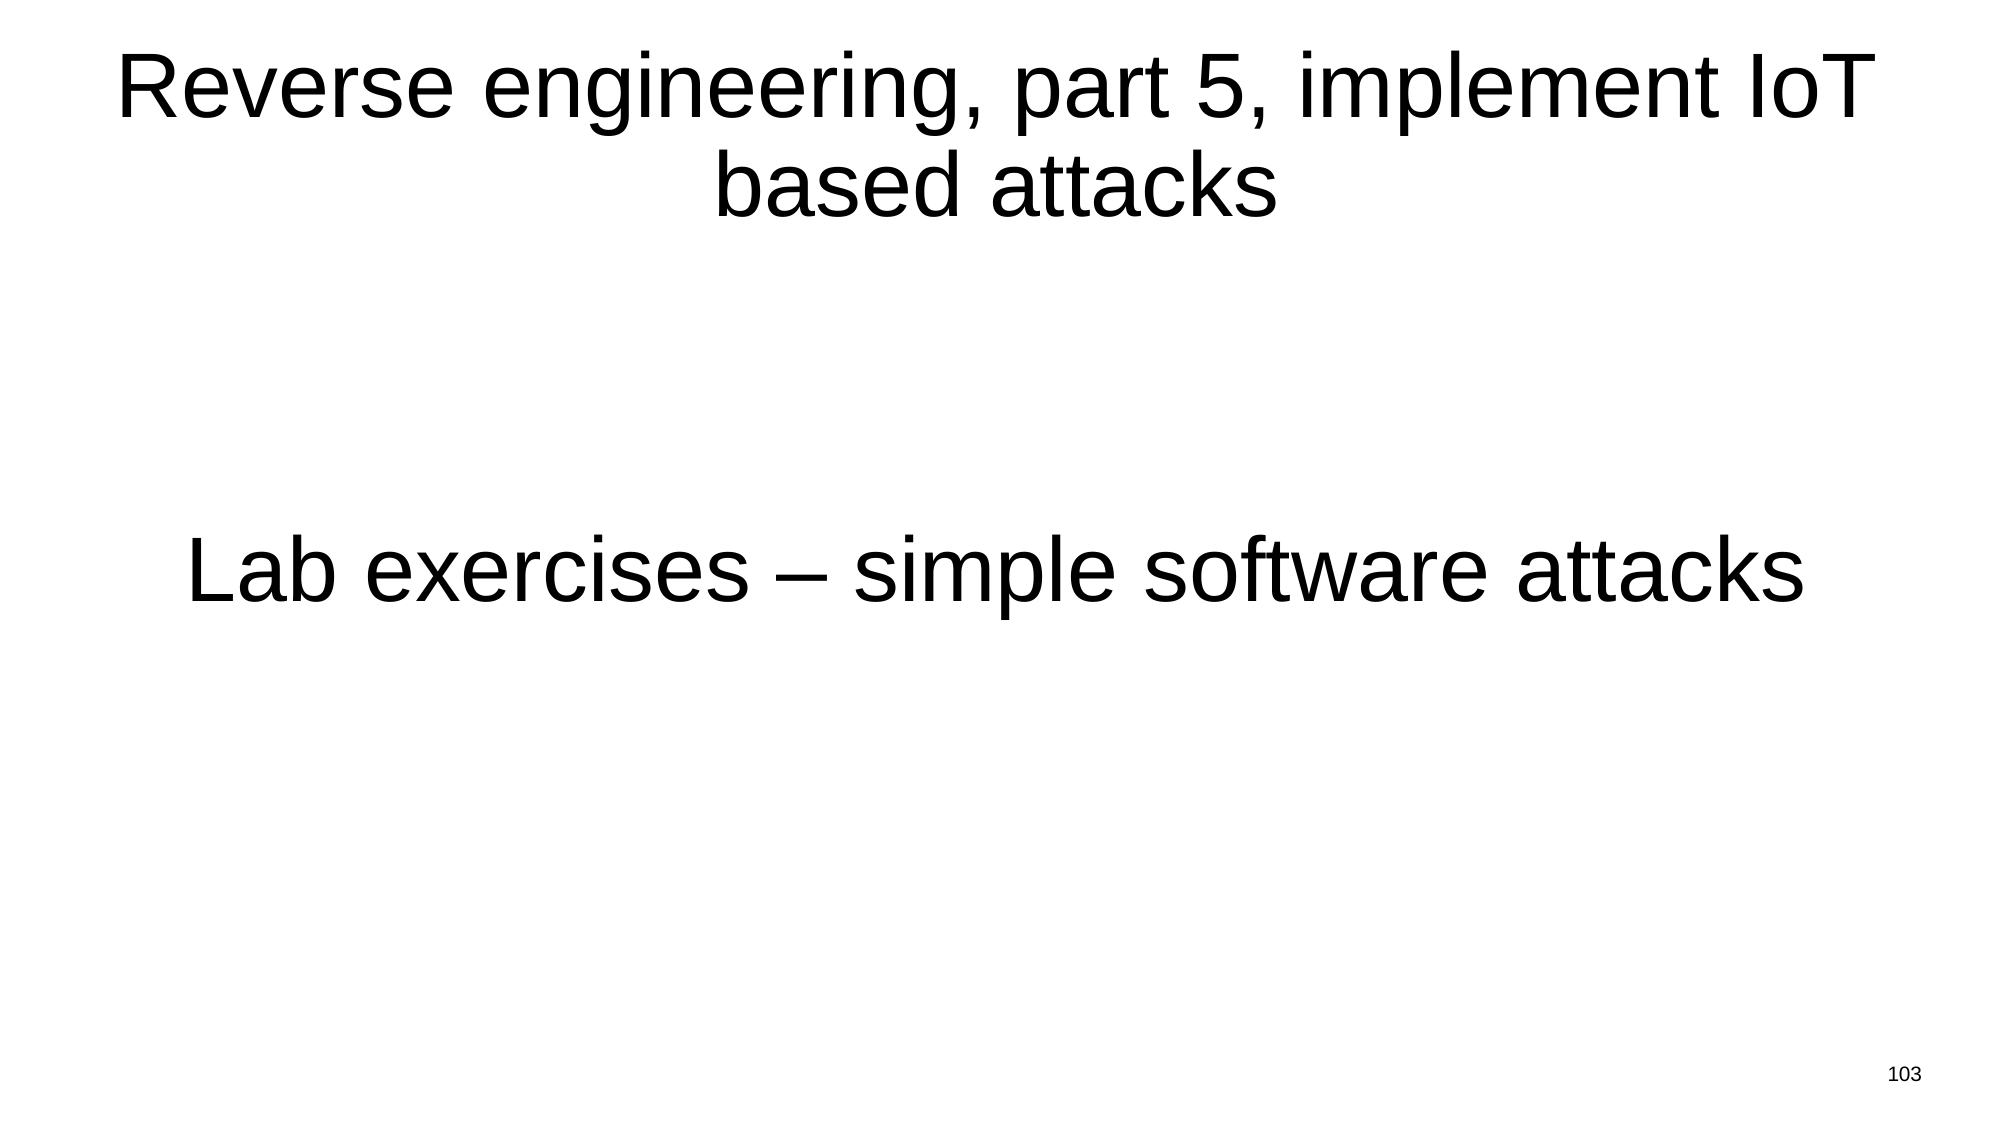

# Reverse engineering, part 5, implement IoT based attacks
Lab exercises – simple software attacks

103